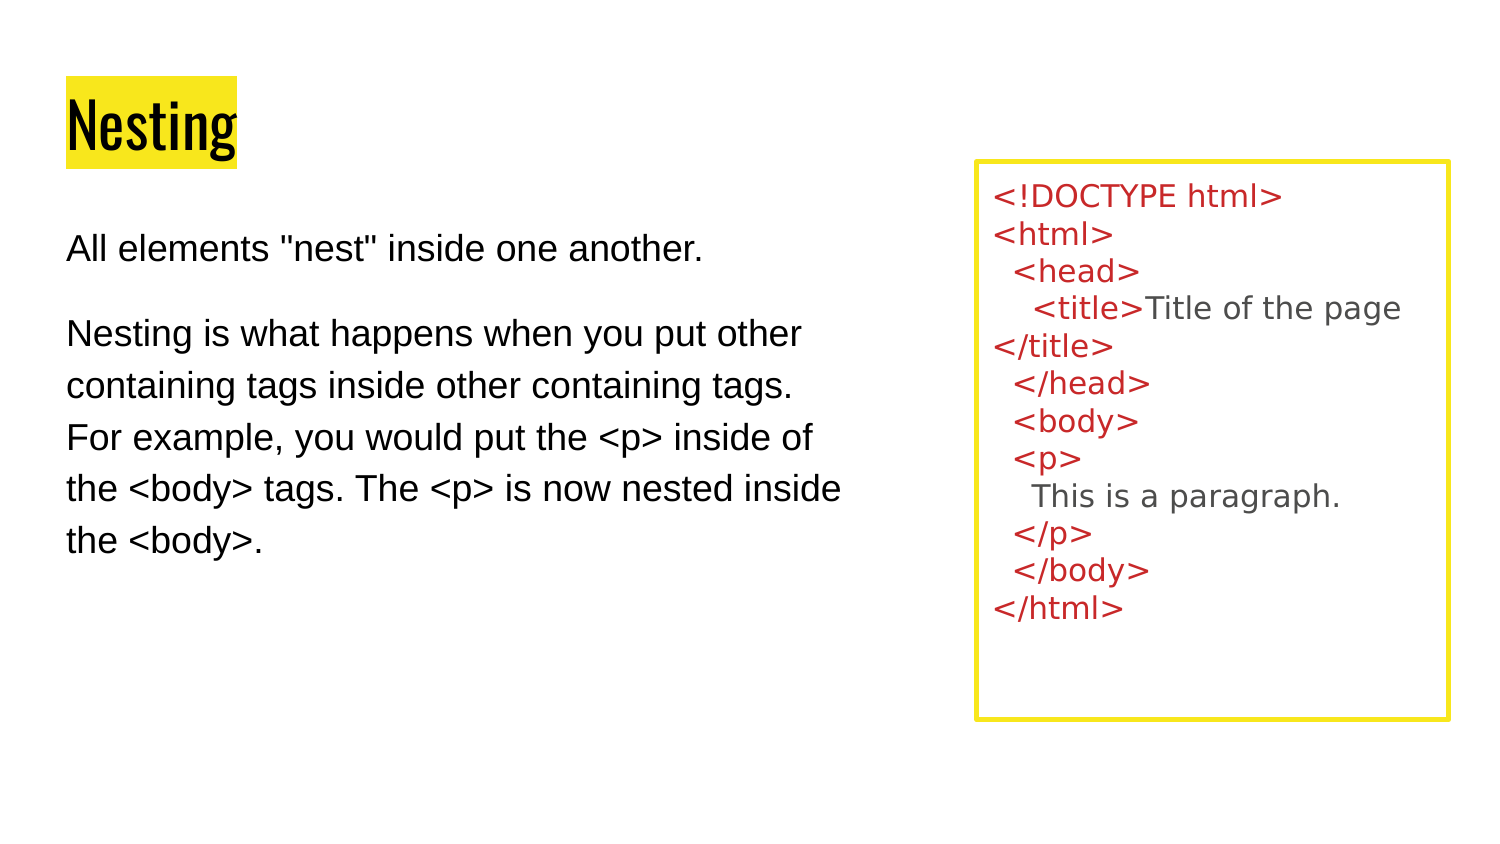

# Nesting
<!DOCTYPE html>
<html>
  <head>
    <title>Title of the page </title>
  </head>
  <body>
  <p>
    This is a paragraph.
  </p>
  </body>
</html>
All elements "nest" inside one another.
Nesting is what happens when you put other containing tags inside other containing tags. For example, you would put the <p> inside of the <body> tags. The <p> is now nested inside the <body>.